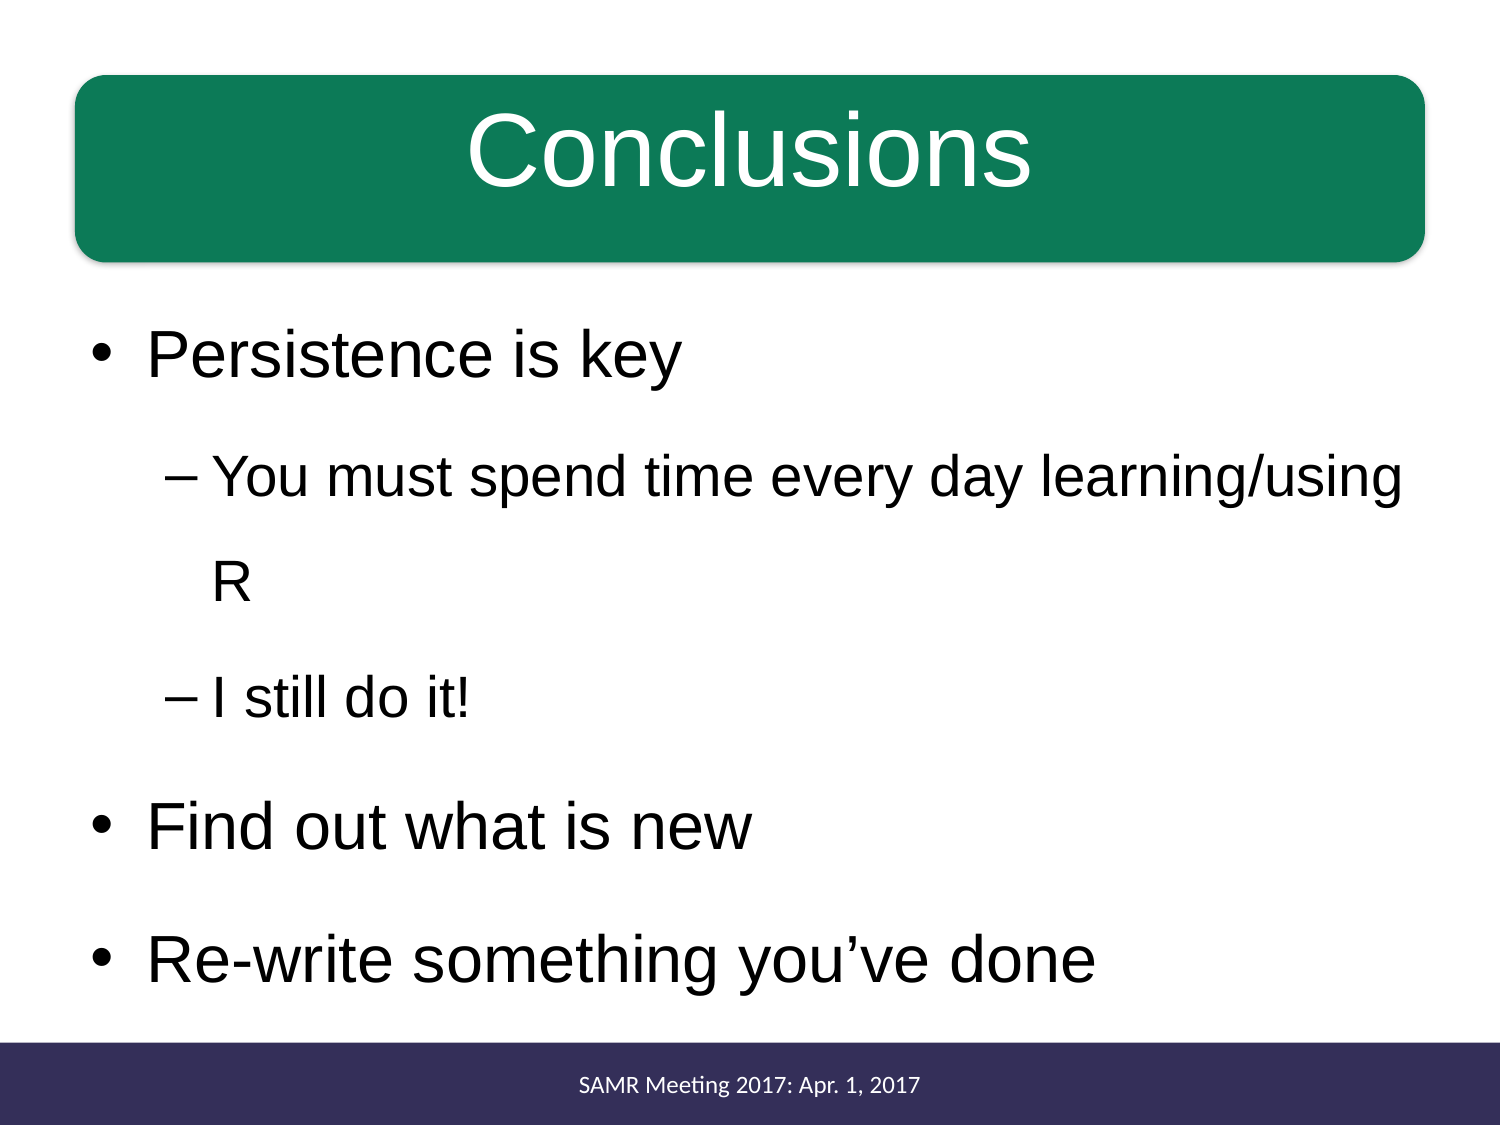

# Conclusions
Persistence is key
You must spend time every day learning/using R
I still do it!
Find out what is new
Re-write something you’ve done